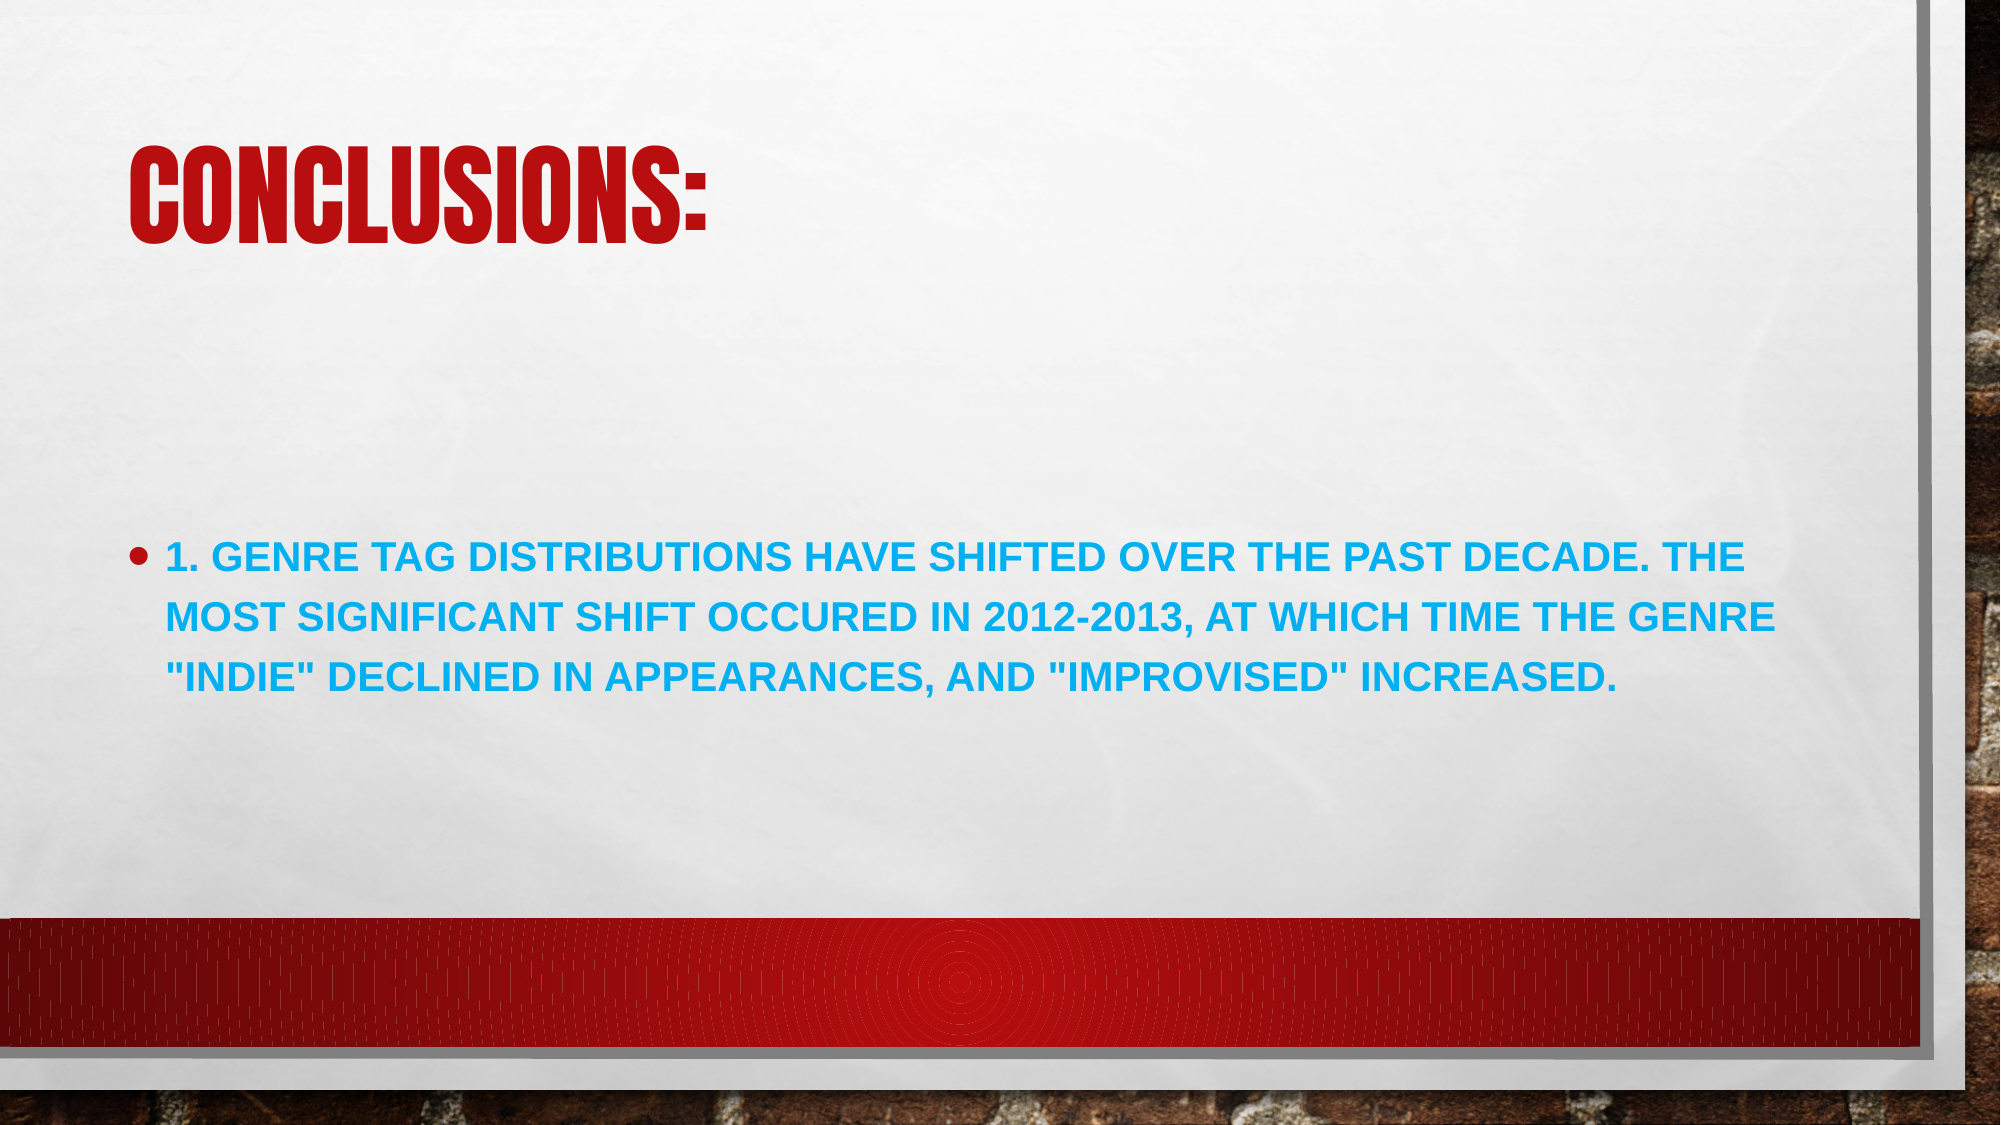

# Conclusions:
1. genre tag DISTRIBUTIONS have shifted over the past decade. The most significant shift occured in 2012-2013, at which time the genre "Indie" declined in appearances, and "Improvised" increased.